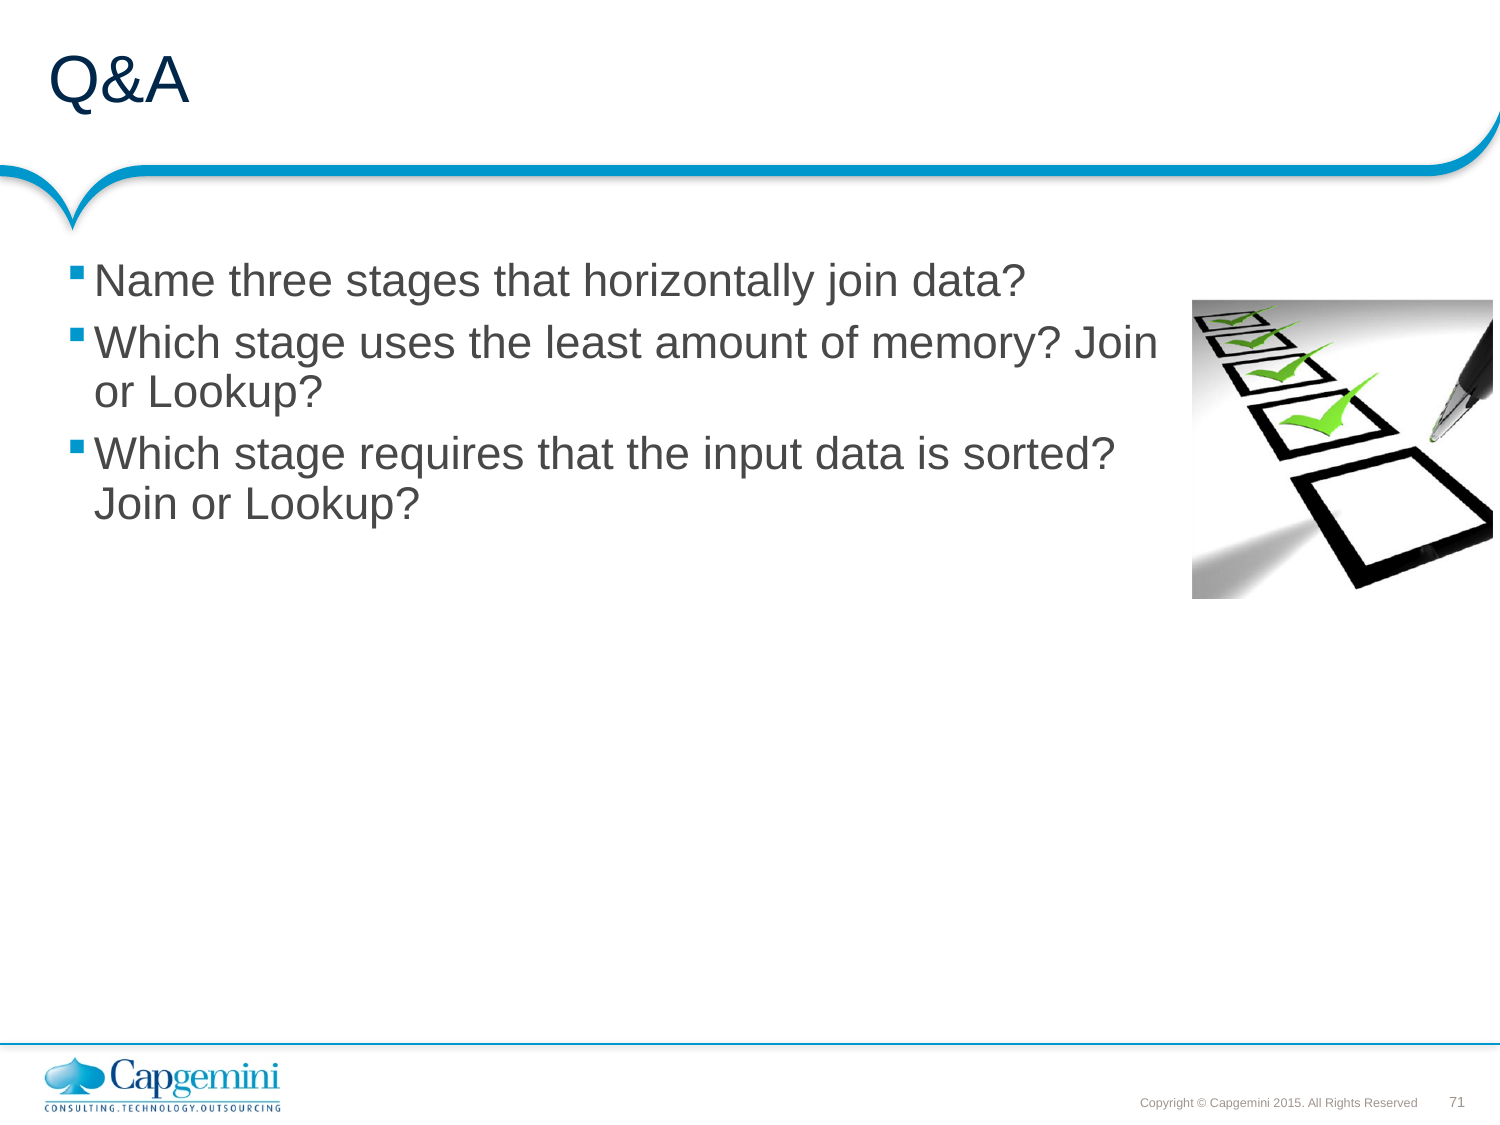

# Q&A
Name three stages that horizontally join data?
Which stage uses the least amount of memory? Join or Lookup?
Which stage requires that the input data is sorted?  Join or Lookup?